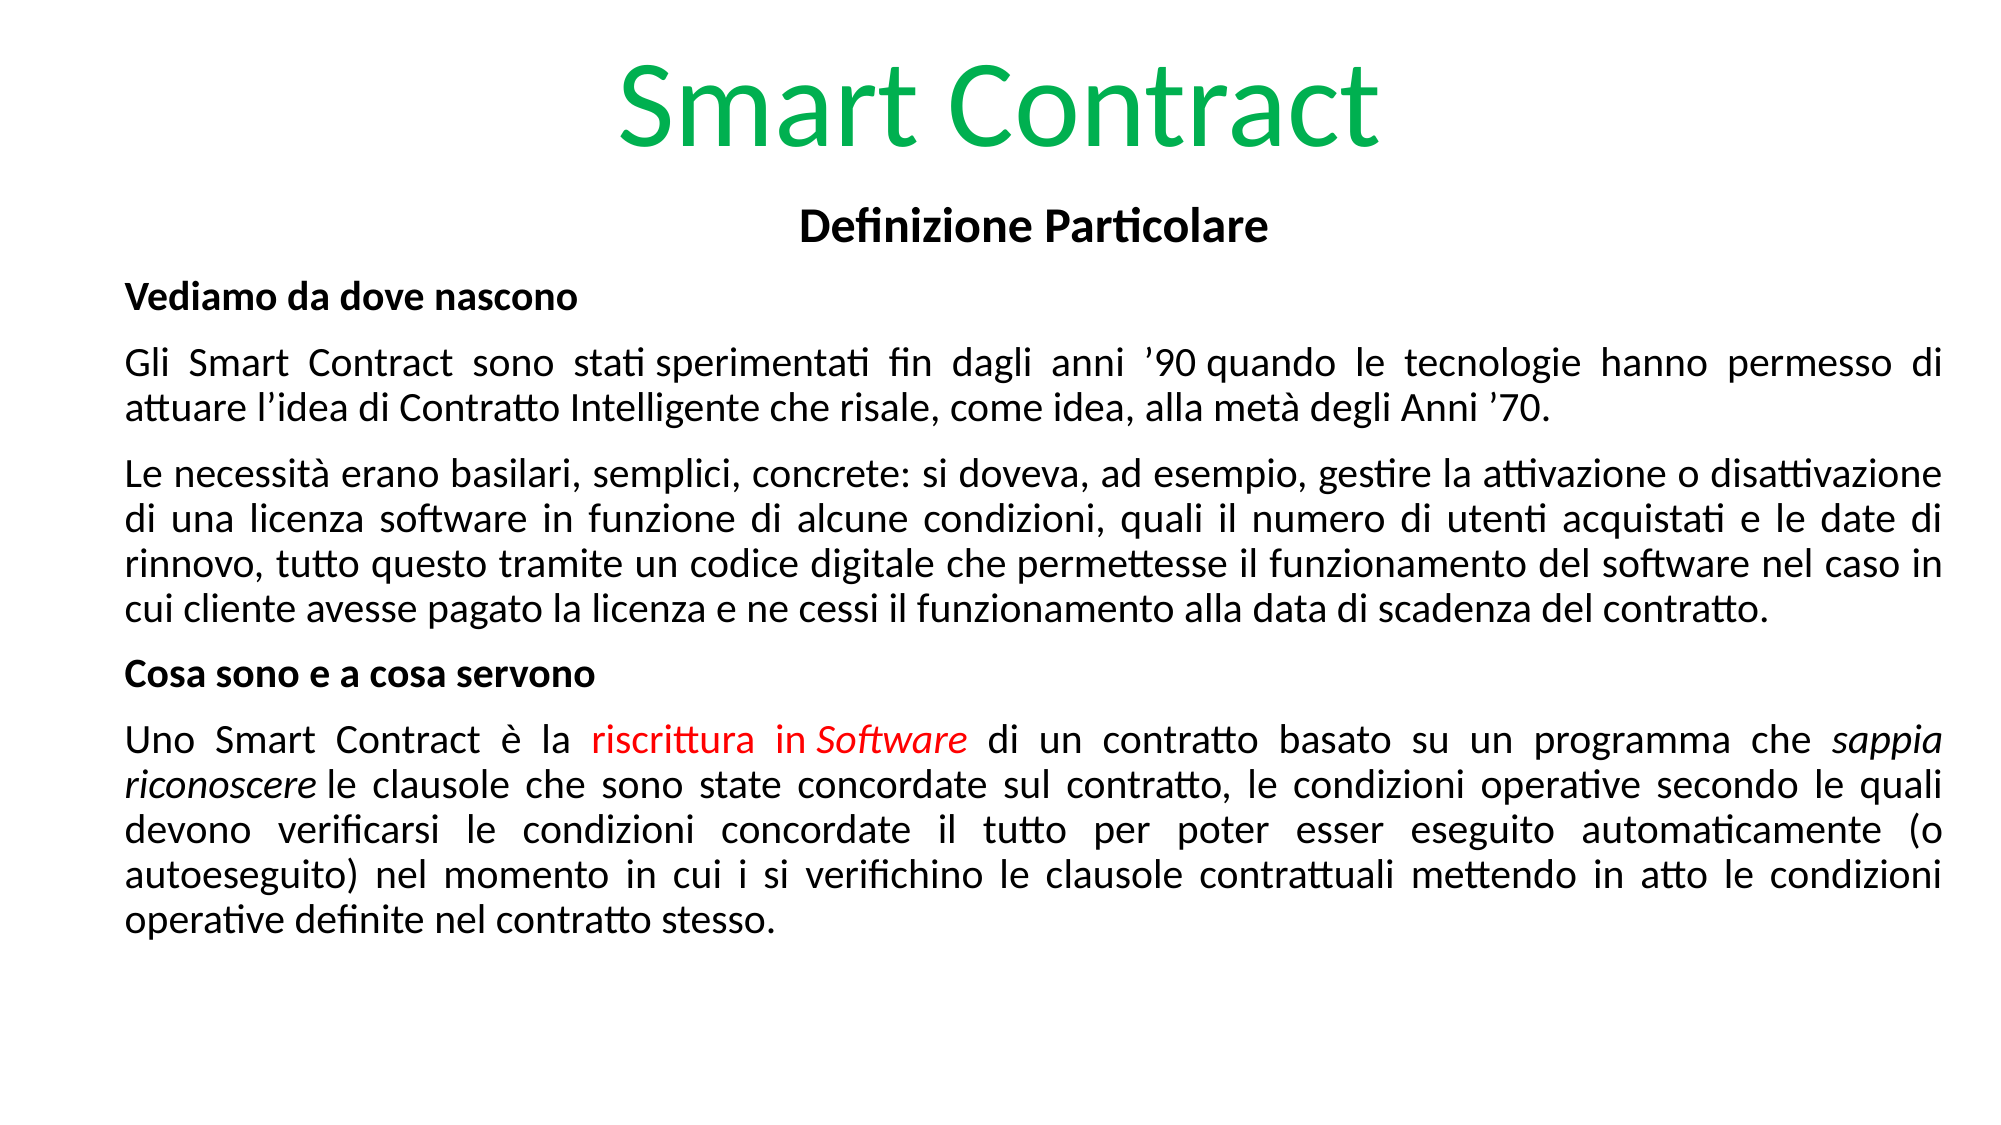

# Smart Contract
Definizione Particolare
Vediamo da dove nascono
Gli Smart Contract sono stati sperimentati fin dagli anni ’90 quando le tecnologie hanno permesso di attuare l’idea di Contratto Intelligente che risale, come idea, alla metà degli Anni ’70.
Le necessità erano basilari, semplici, concrete: si doveva, ad esempio, gestire la attivazione o disattivazione di una licenza software in funzione di alcune condizioni, quali il numero di utenti acquistati e le date di rinnovo, tutto questo tramite un codice digitale che permettesse il funzionamento del software nel caso in cui cliente avesse pagato la licenza e ne cessi il funzionamento alla data di scadenza del contratto.
Cosa sono e a cosa servono
Uno Smart Contract è la riscrittura in Software di un contratto basato su un programma che sappia riconoscere le clausole che sono state concordate sul contratto, le condizioni operative secondo le quali devono verificarsi le condizioni concordate il tutto per poter esser eseguito automaticamente (o autoeseguito) nel momento in cui i si verifichino le clausole contrattuali mettendo in atto le condizioni operative definite nel contratto stesso.